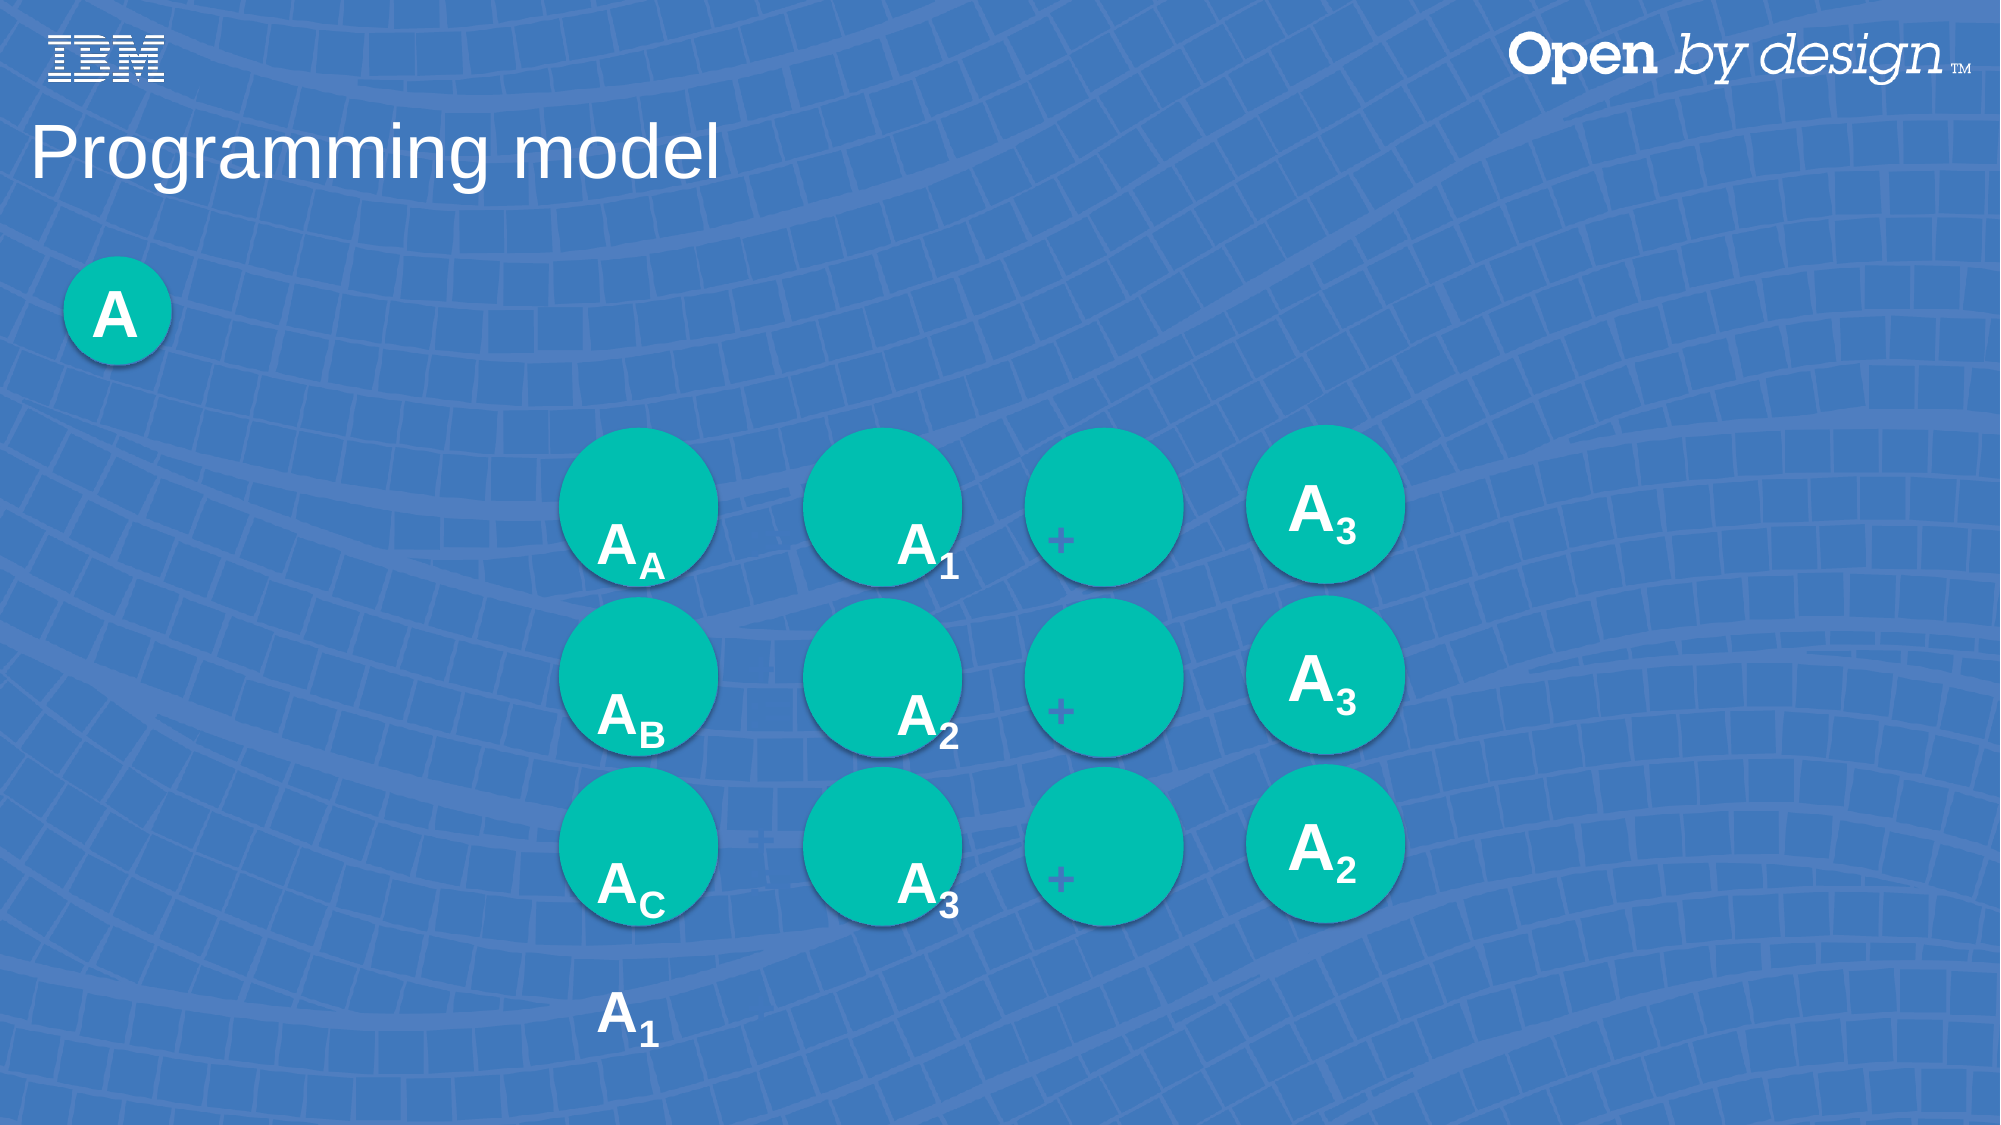

Programming model

Actions: Can be chained to create sequences to increase  flexibility and foster reuse

A

AA	:=	A1	+	A2	+

A3

AB	:=	A2	+	A1	+

A3

AC	:=	A3	+	A1	+

A2
ICICI Appathon 2017
by SirAbhinavJain